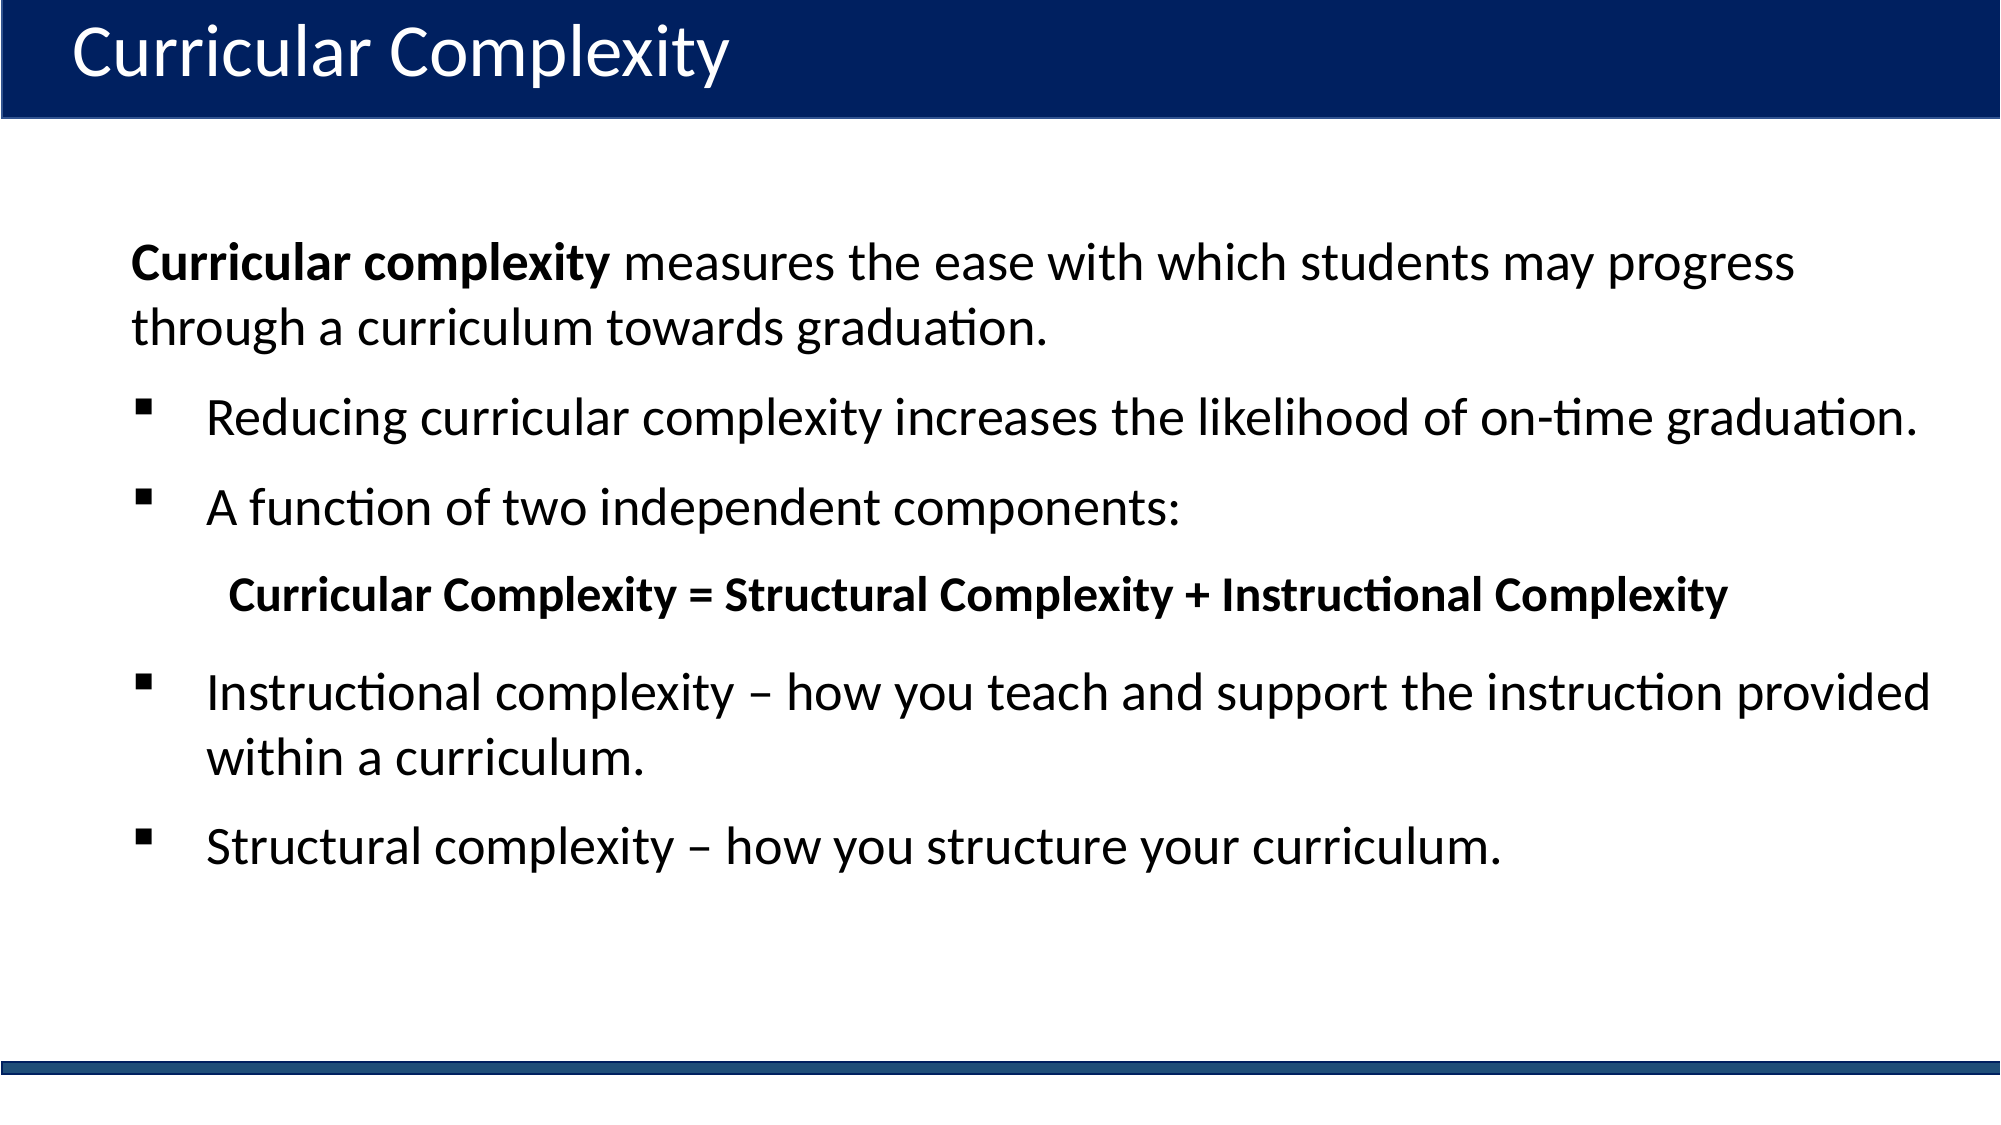

Curricular Complexity
Curricular complexity measures the ease with which students may progress through a curriculum towards graduation.

Reducing curricular complexity increases the likelihood of on-time graduation.

A function of two independent components:

	  Curricular Complexity = Structural Complexity + Instructional Complexity

Instructional complexity – how you teach and support the instruction provided within a curriculum.

Structural complexity – how you structure your curriculum.